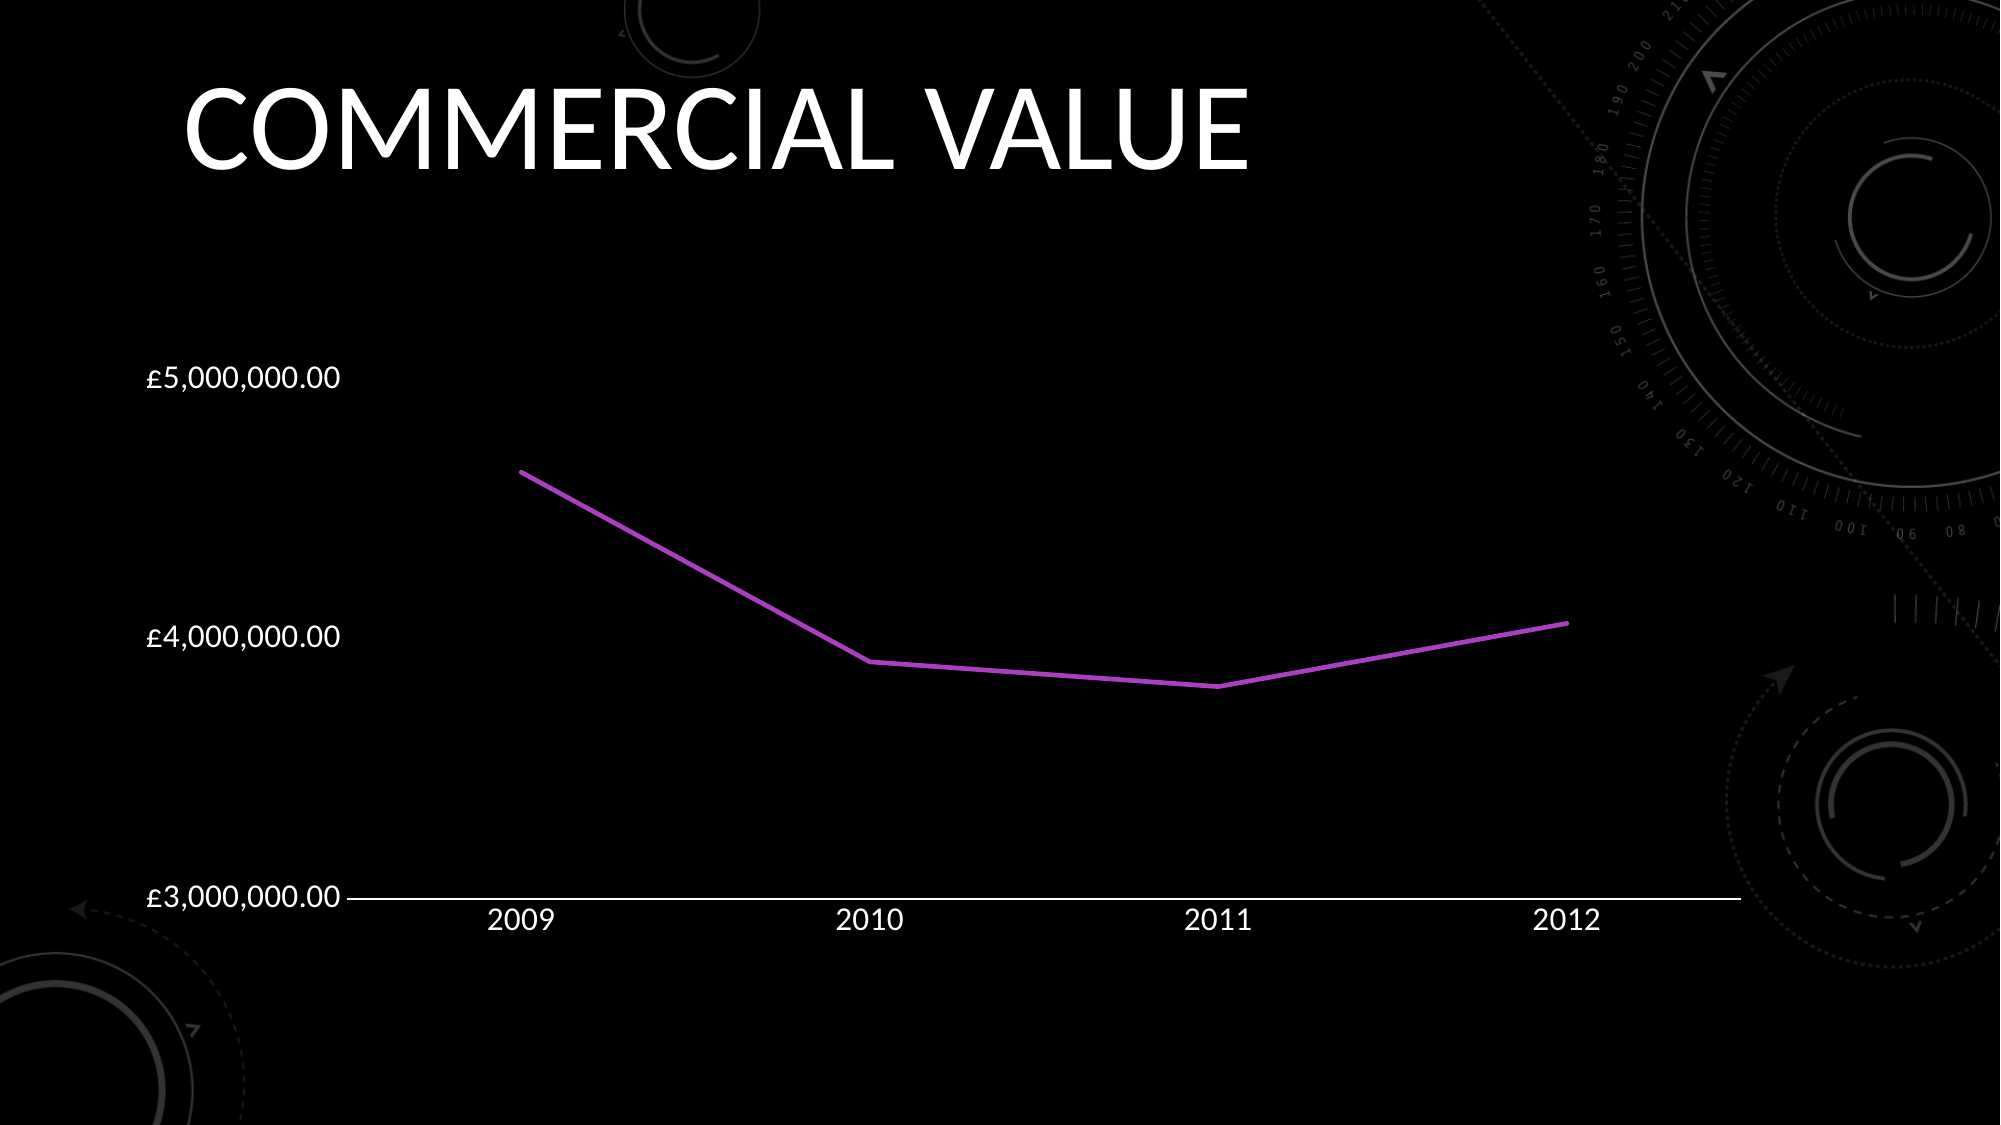

# Commercial Value

### Chart

| Category | Total |
|---|---|
| 2009 | 4643678.185500002 |
| 2010 | 3913552.284499997 |
| 2011 | 3818272.692000001 |
| 2012 | 4061865.6420000056 |